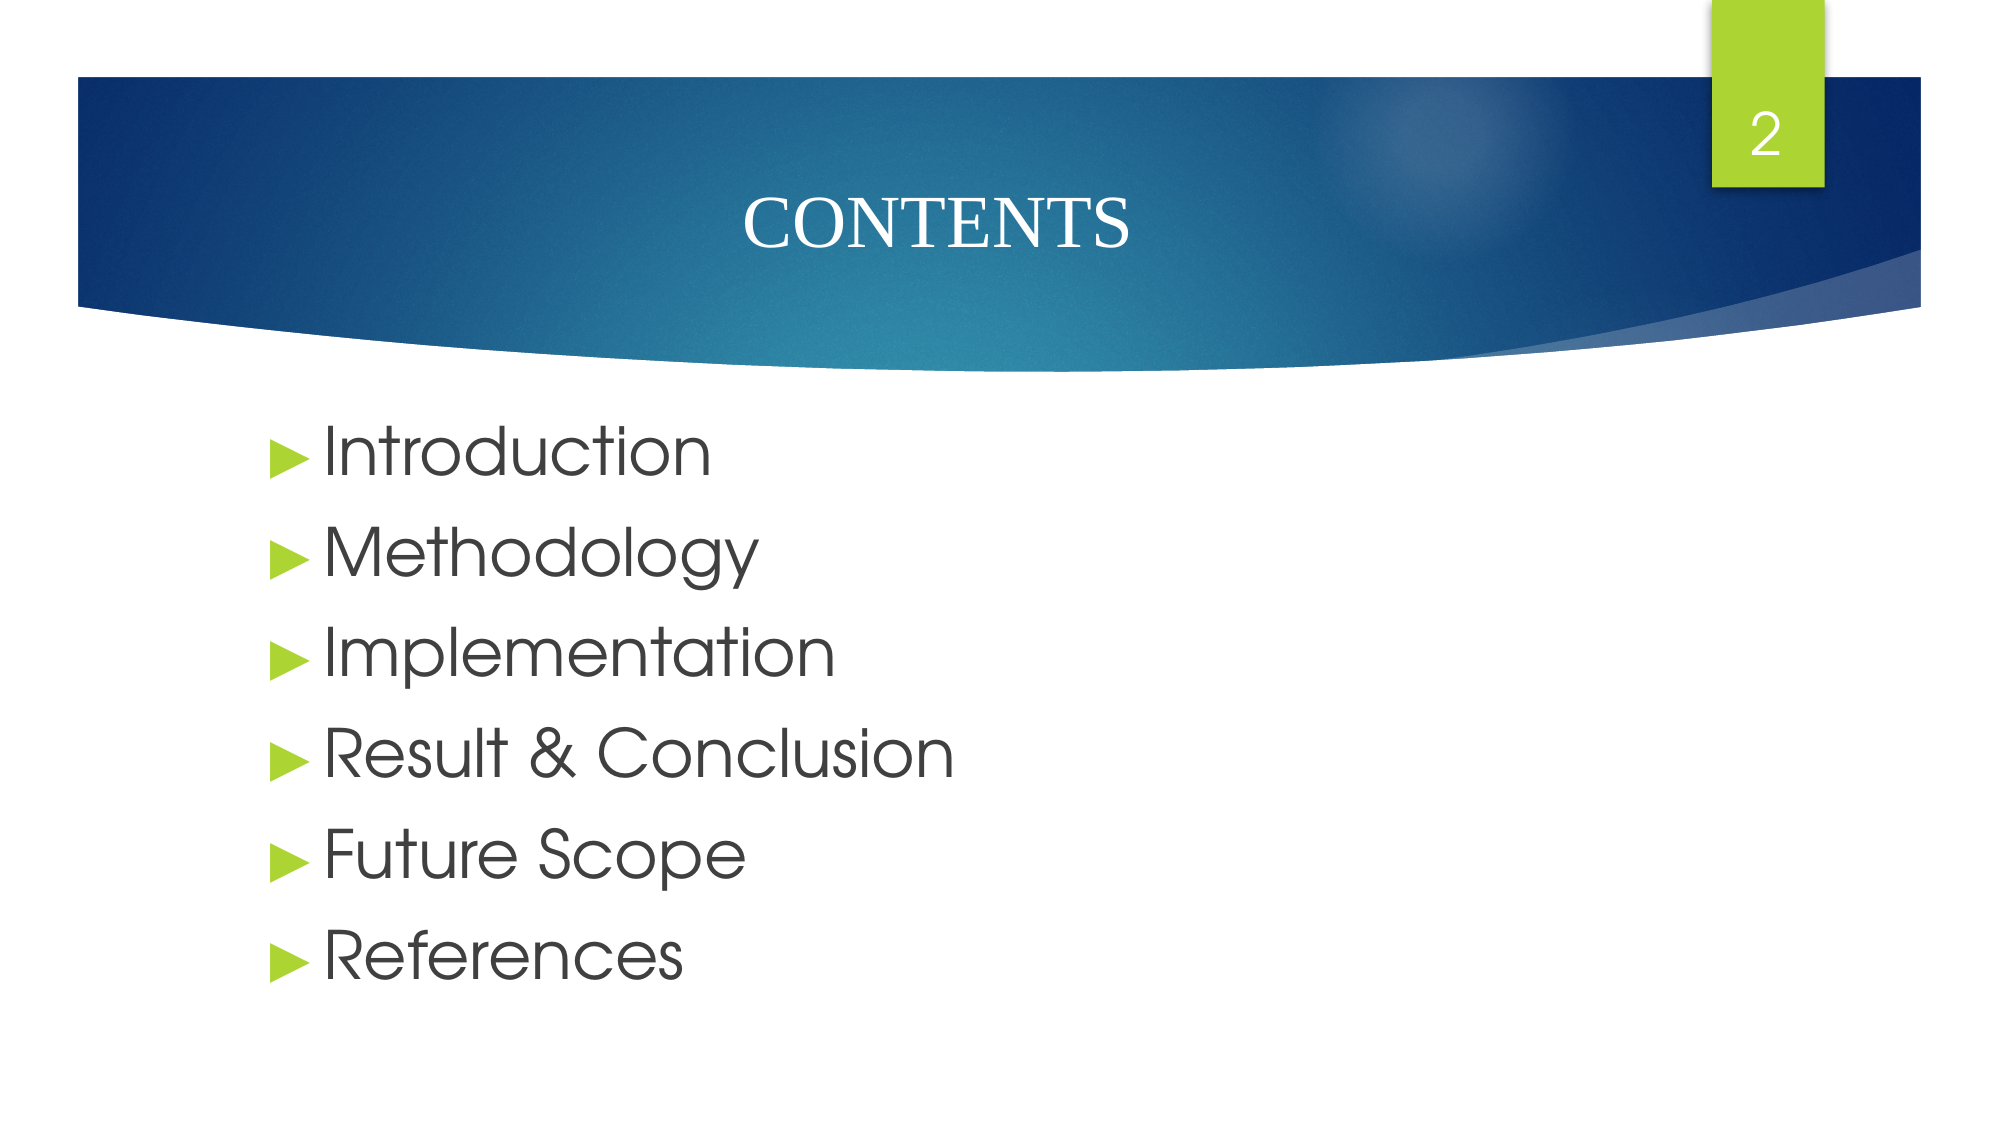

2
# CONTENTS
Introduction
Methodology
Implementation
Result & Conclusion
Future Scope
References